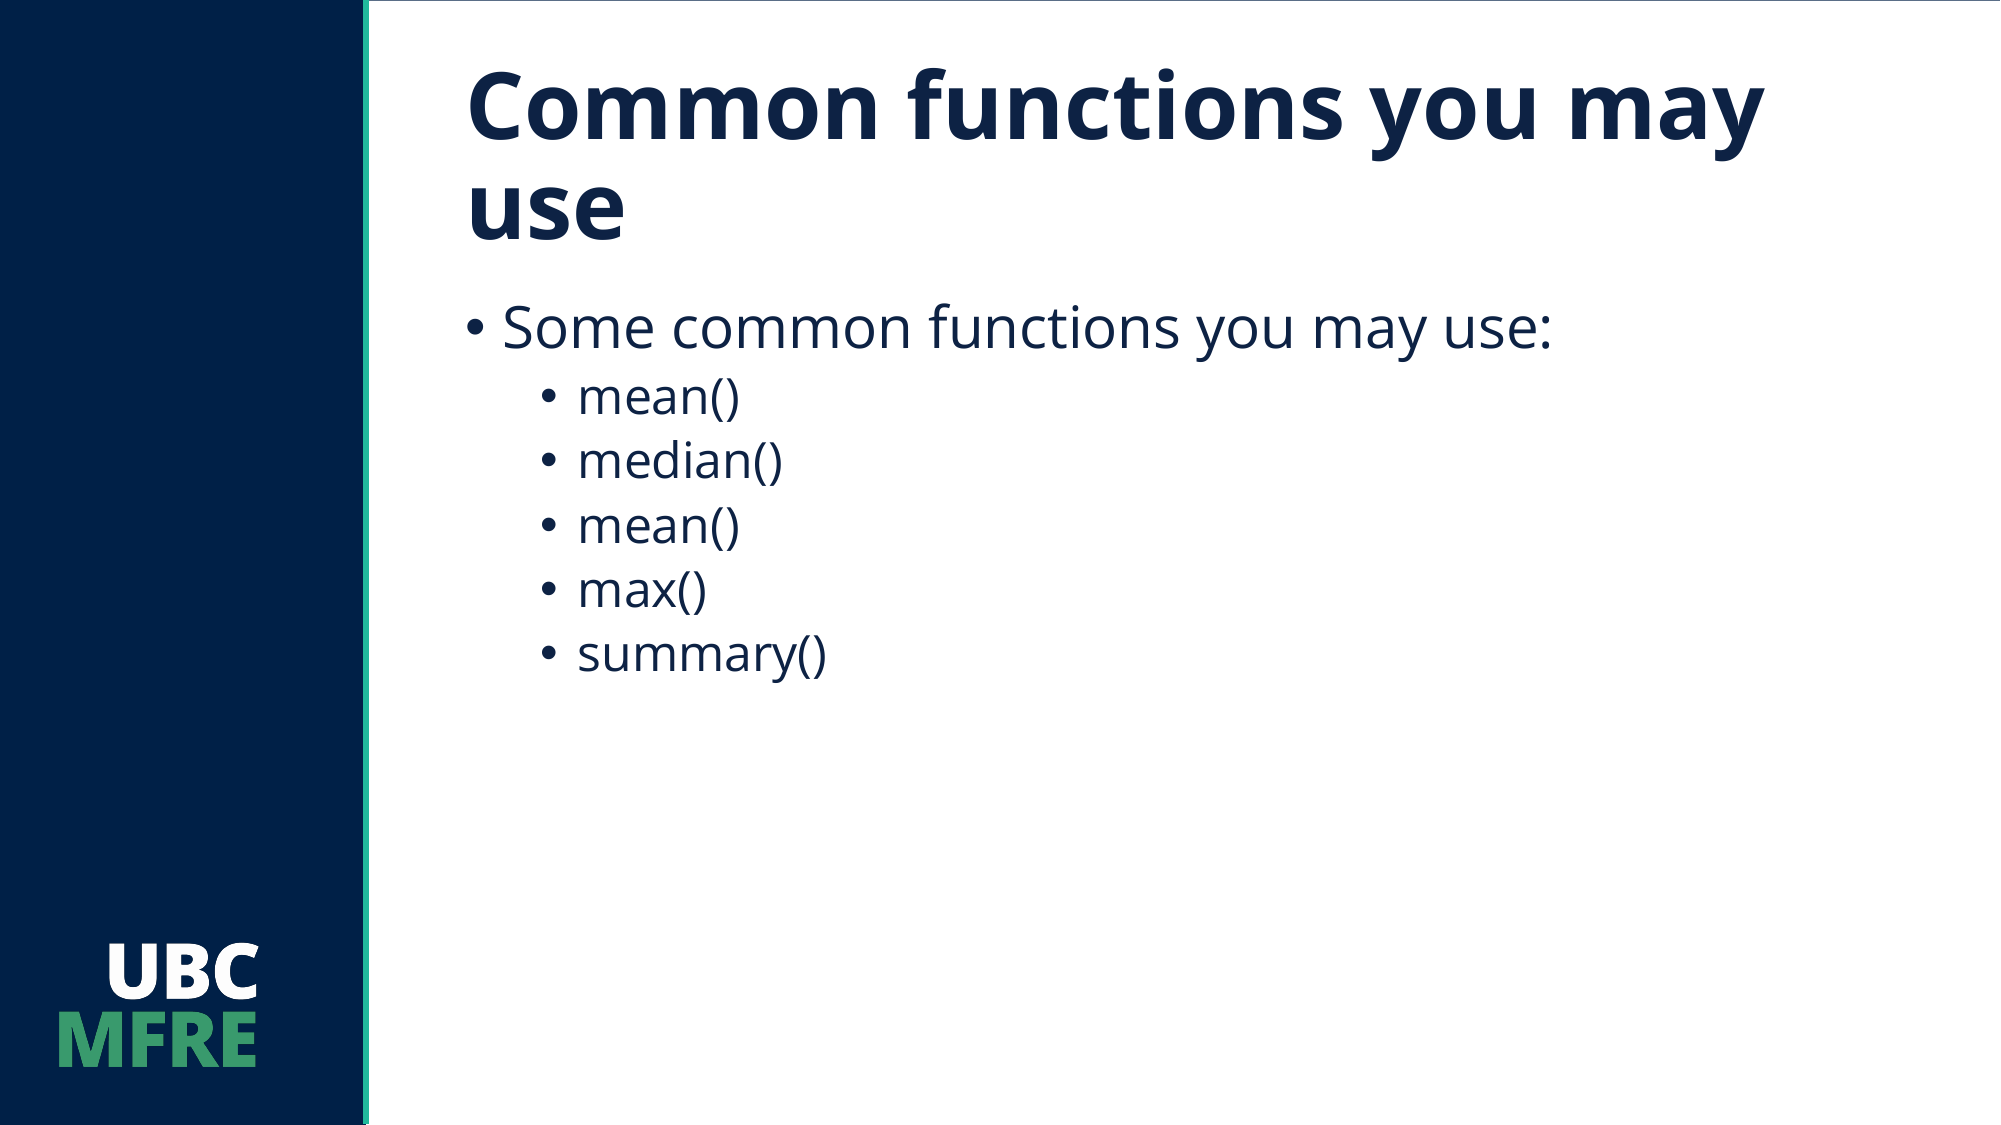

# Common functions you may use
Some common functions you may use:
mean()
median()
mean()
max()
summary()